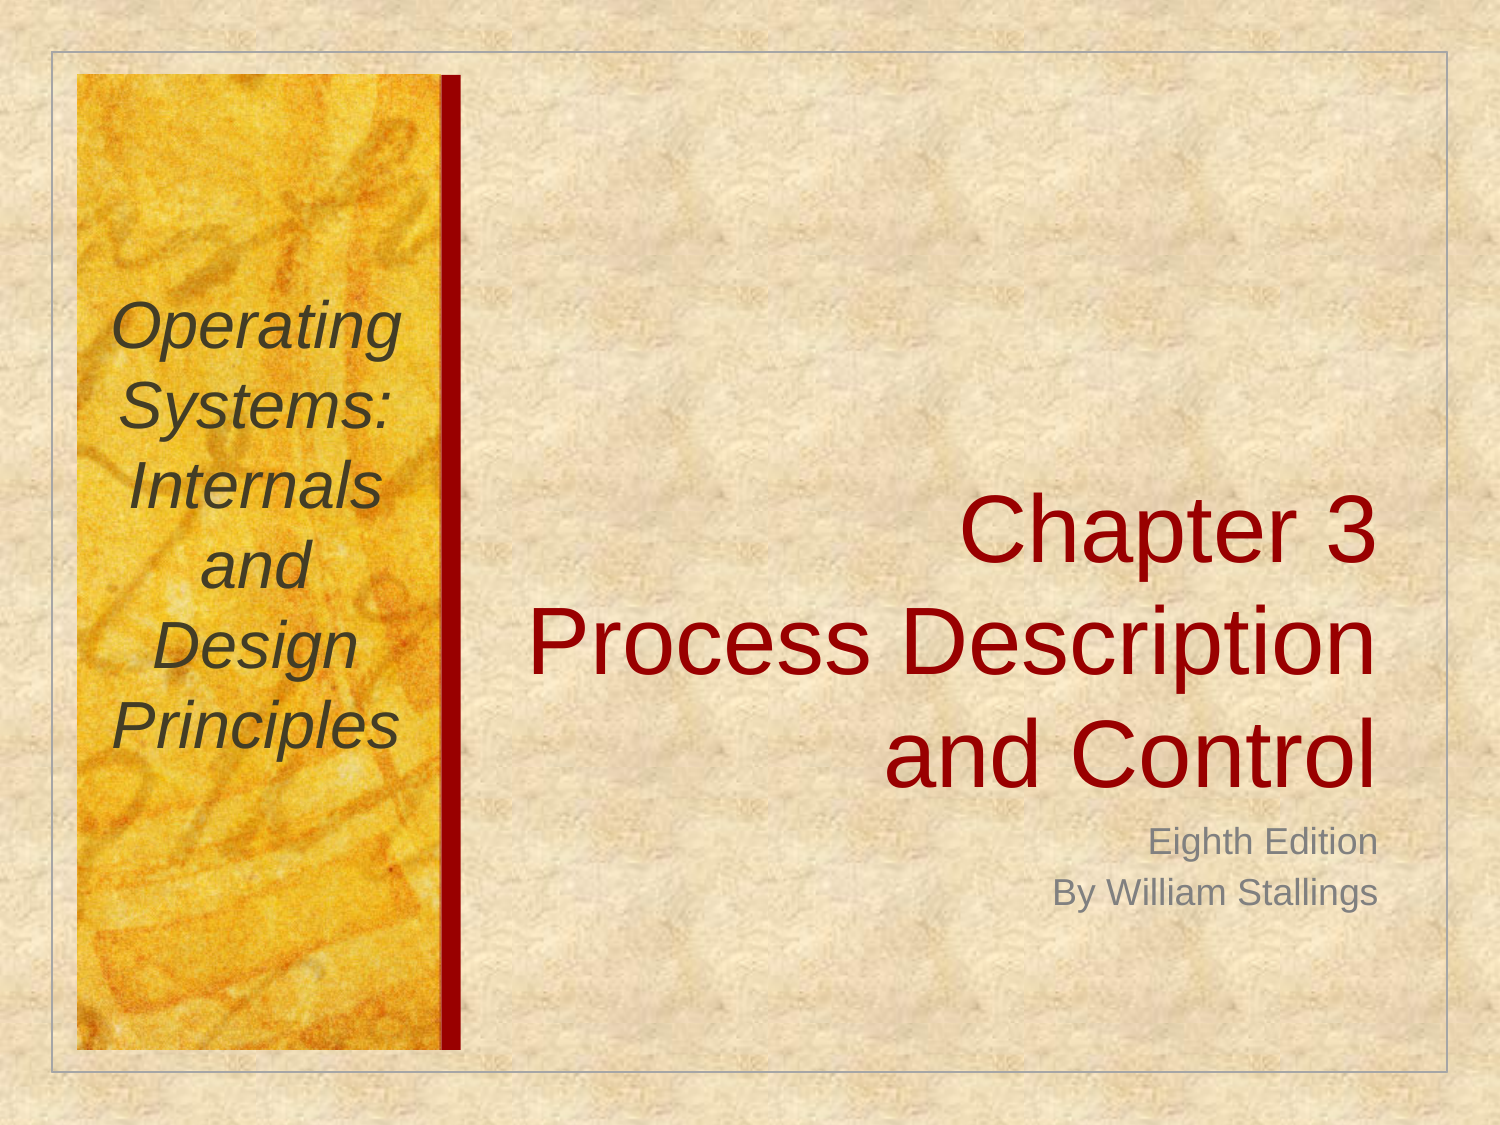

Operating Systems:
Internals and Design Principles

# Chapter 3 Process Description and Control
Eighth Edition
By William Stallings